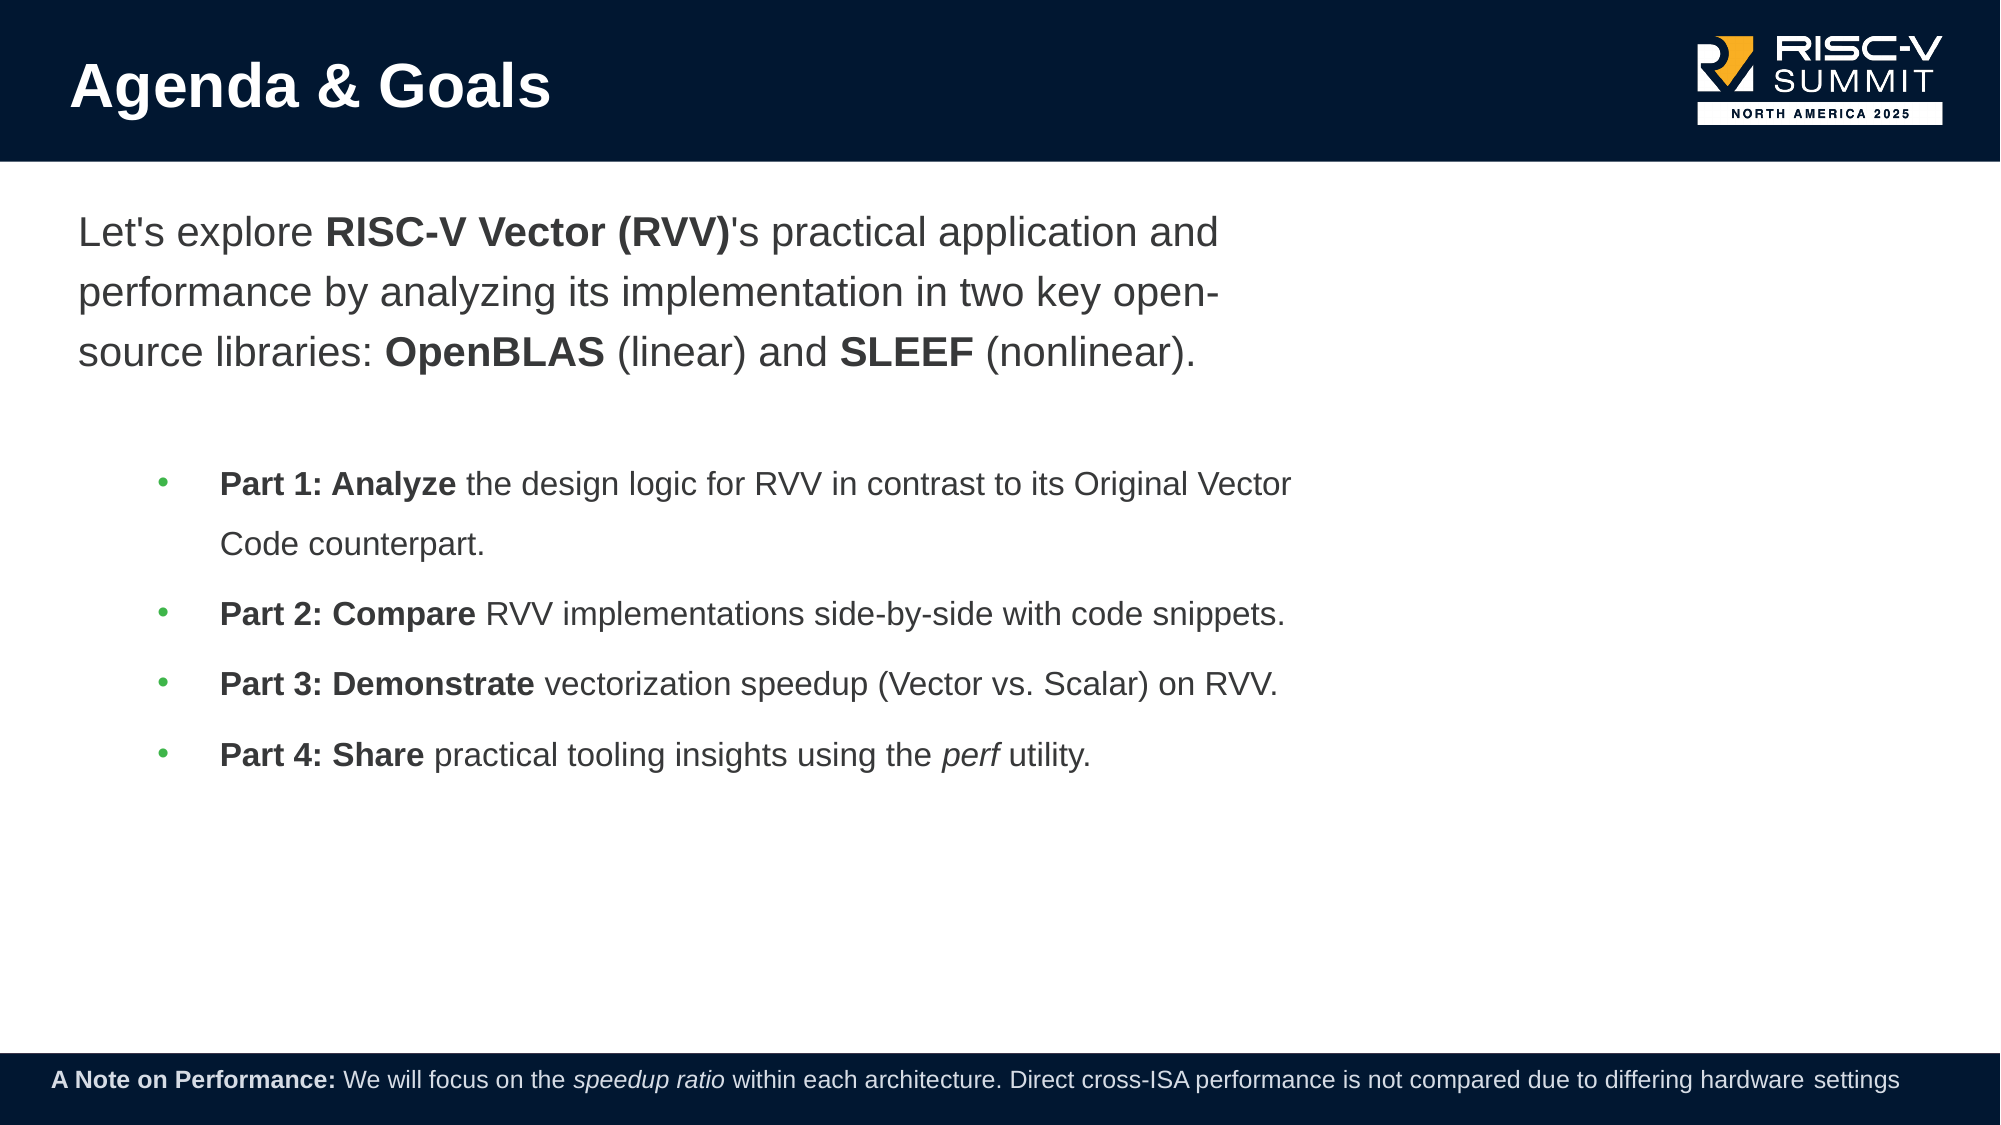

# Agenda & Goals
Let's explore RISC-V Vector (RVV)'s practical application and performance by analyzing its implementation in two key open-source libraries: OpenBLAS (linear) and SLEEF (nonlinear).

Part 1: Analyze the design logic for RVV in contrast to its Original Vector Code counterpart.
Part 2: Compare RVV implementations side-by-side with code snippets.
Part 3: Demonstrate vectorization speedup (Vector vs. Scalar) on RVV.
Part 4: Share practical tooling insights using the perf utility.
A Note on Performance: We will focus on the speedup ratio within each architecture. Direct cross-ISA performance is not compared due to differing hardware settings